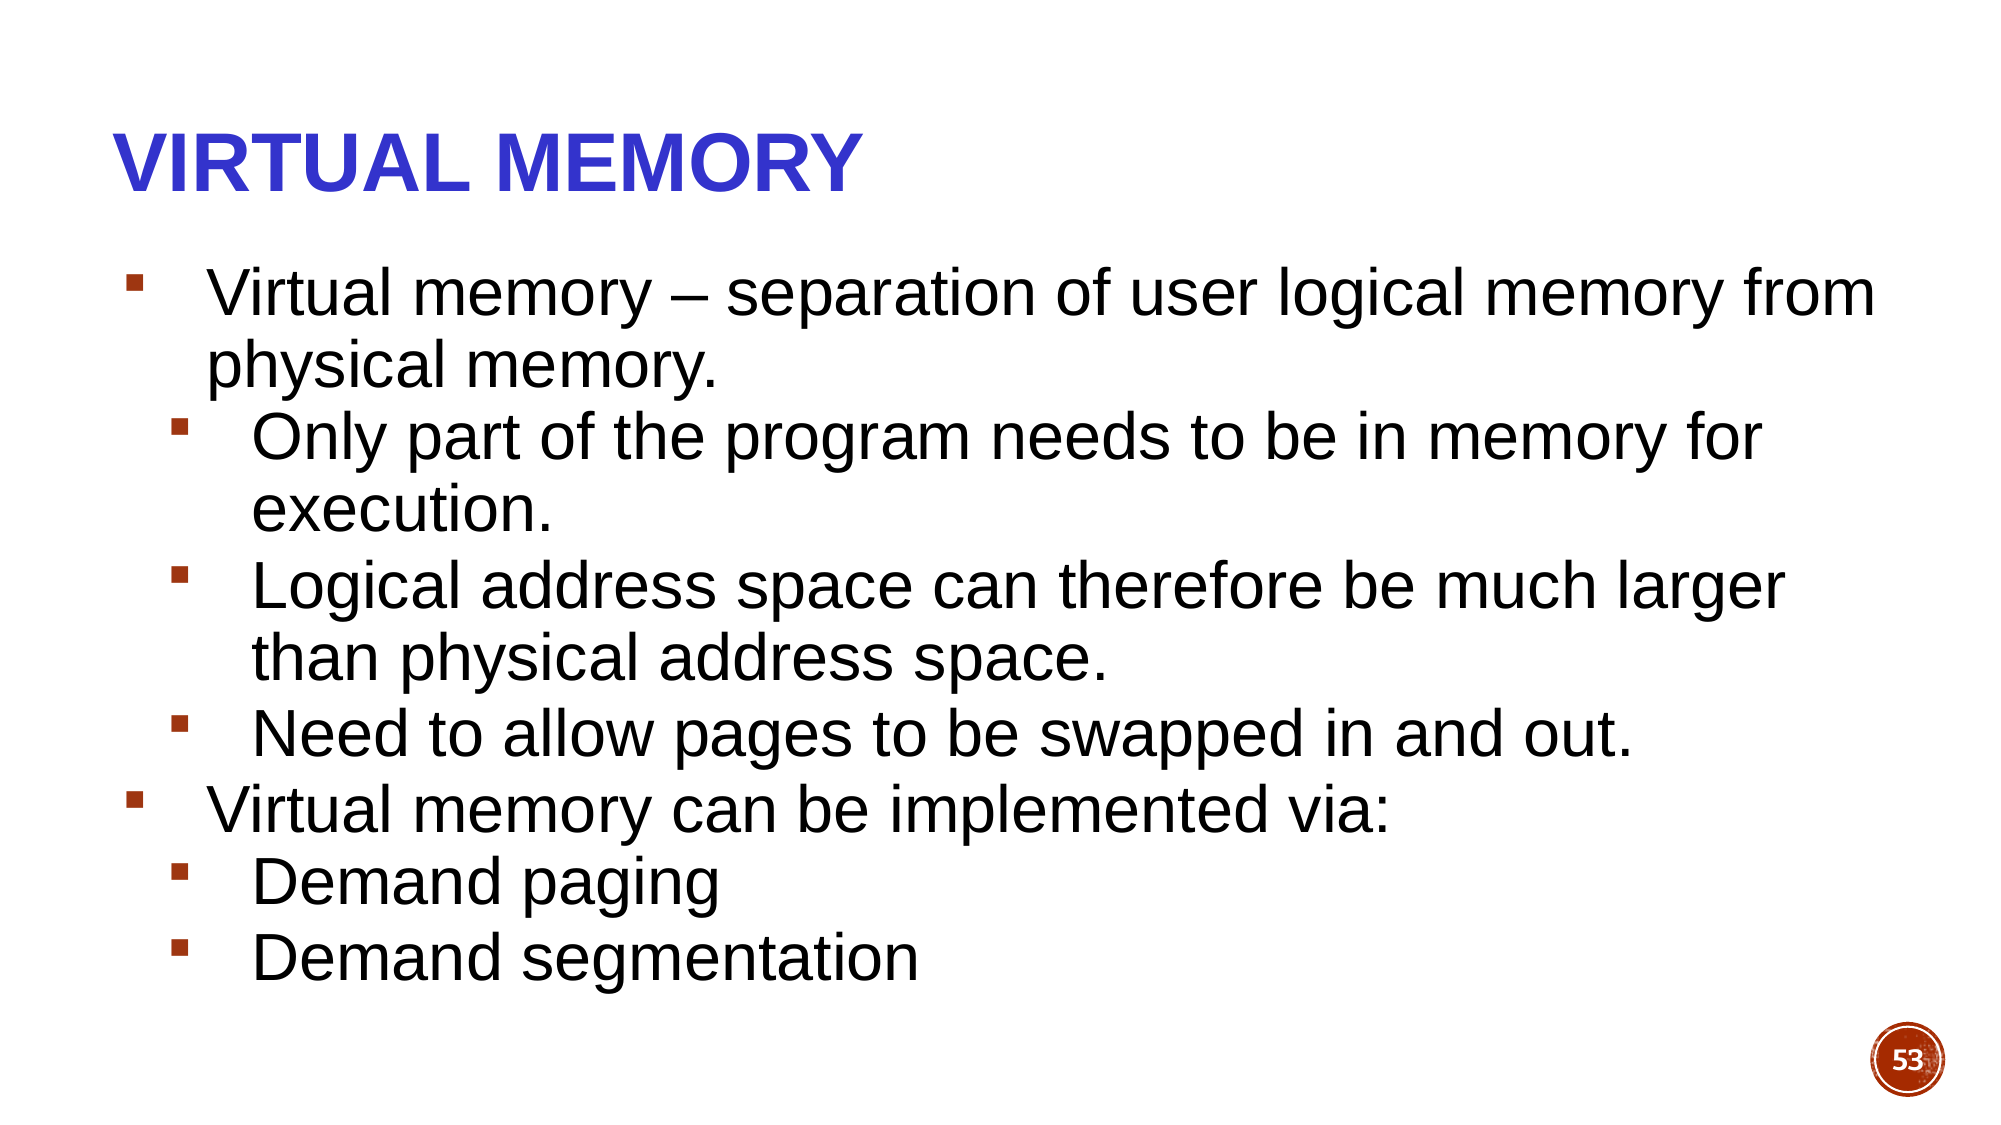

# Virtual memory
Virtual memory – separation of user logical memory from physical memory.
Only part of the program needs to be in memory for execution.
Logical address space can therefore be much larger than physical address space.
Need to allow pages to be swapped in and out.
Virtual memory can be implemented via:
Demand paging
Demand segmentation
53